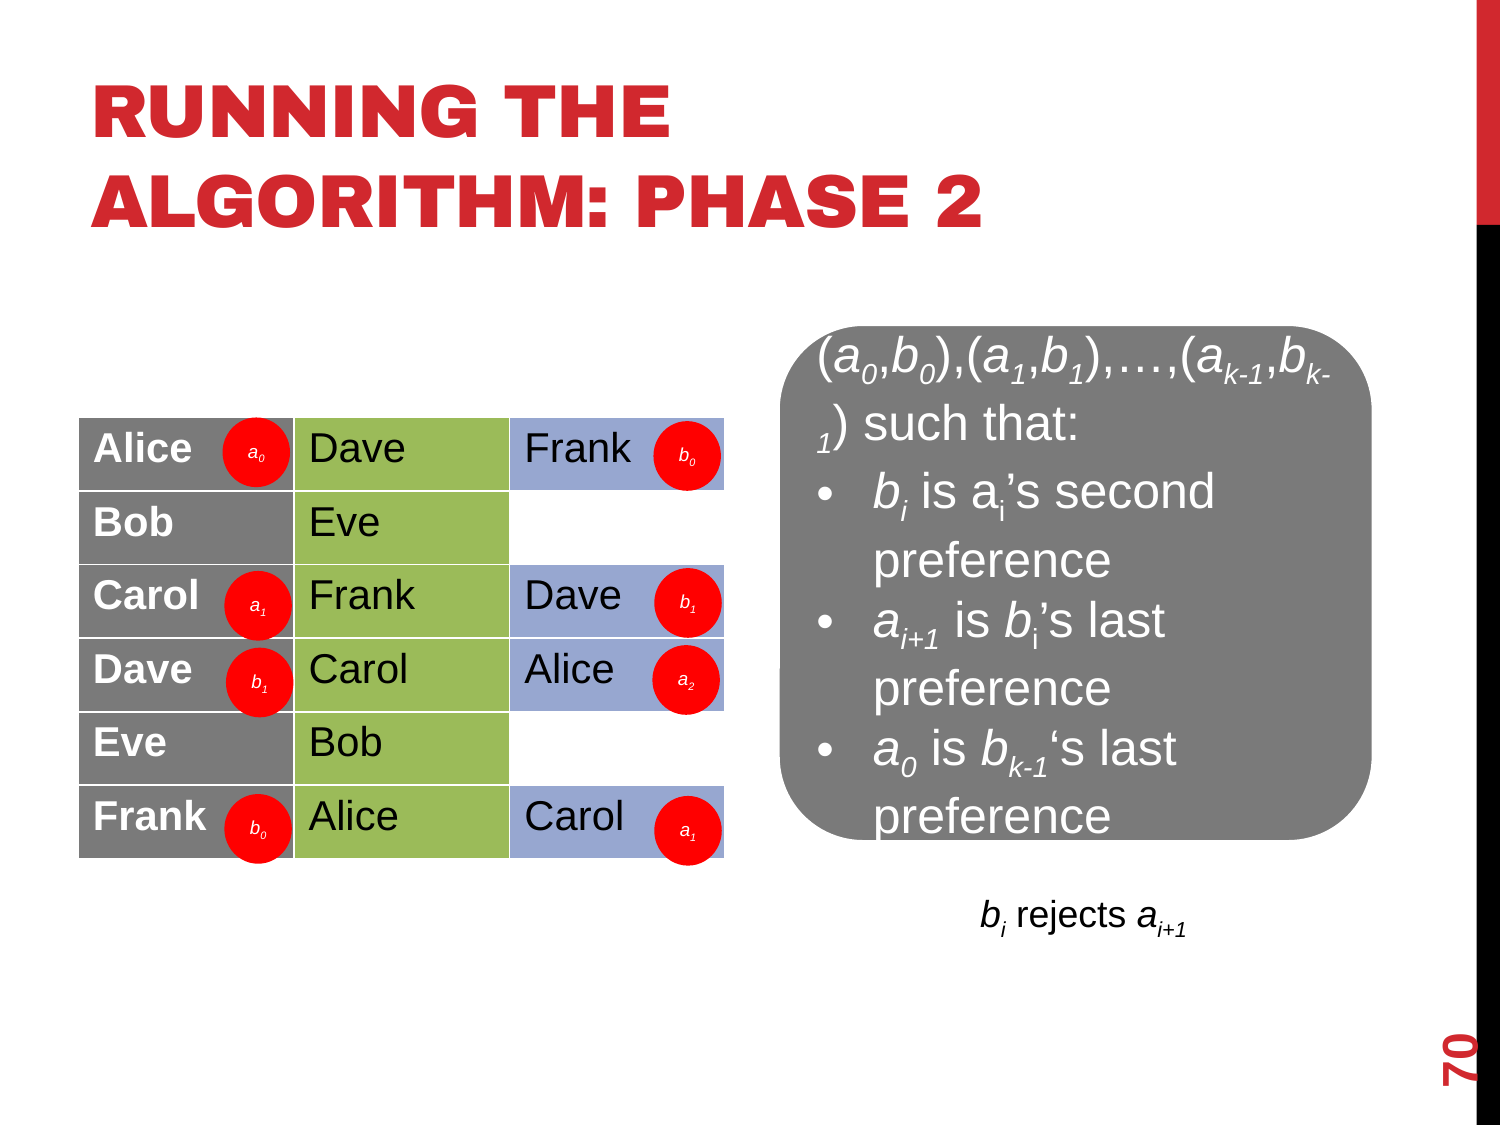

# Running the algorithm: Phase 2
(a0,b0),(a1,b1),…,(ak-1,bk-1) such that:
bi is ai’s second preference
ai+1 is bi’s last preference
a0 is bk-1‘s last preference
| Alice | Dave | Frank |  |  |  |
| --- | --- | --- | --- | --- | --- |
| Bob | Eve |  |  |  |  |
| Carol | Frank | Dave |  |  |  |
| Dave | Carol | Alice |  |  |  |
| Eve | Bob |  |  |  |  |
| Frank | Alice | Carol |  |  |  |
a0
b0
b1
a1
a2
b1
b0
a1
bi rejects ai+1
70